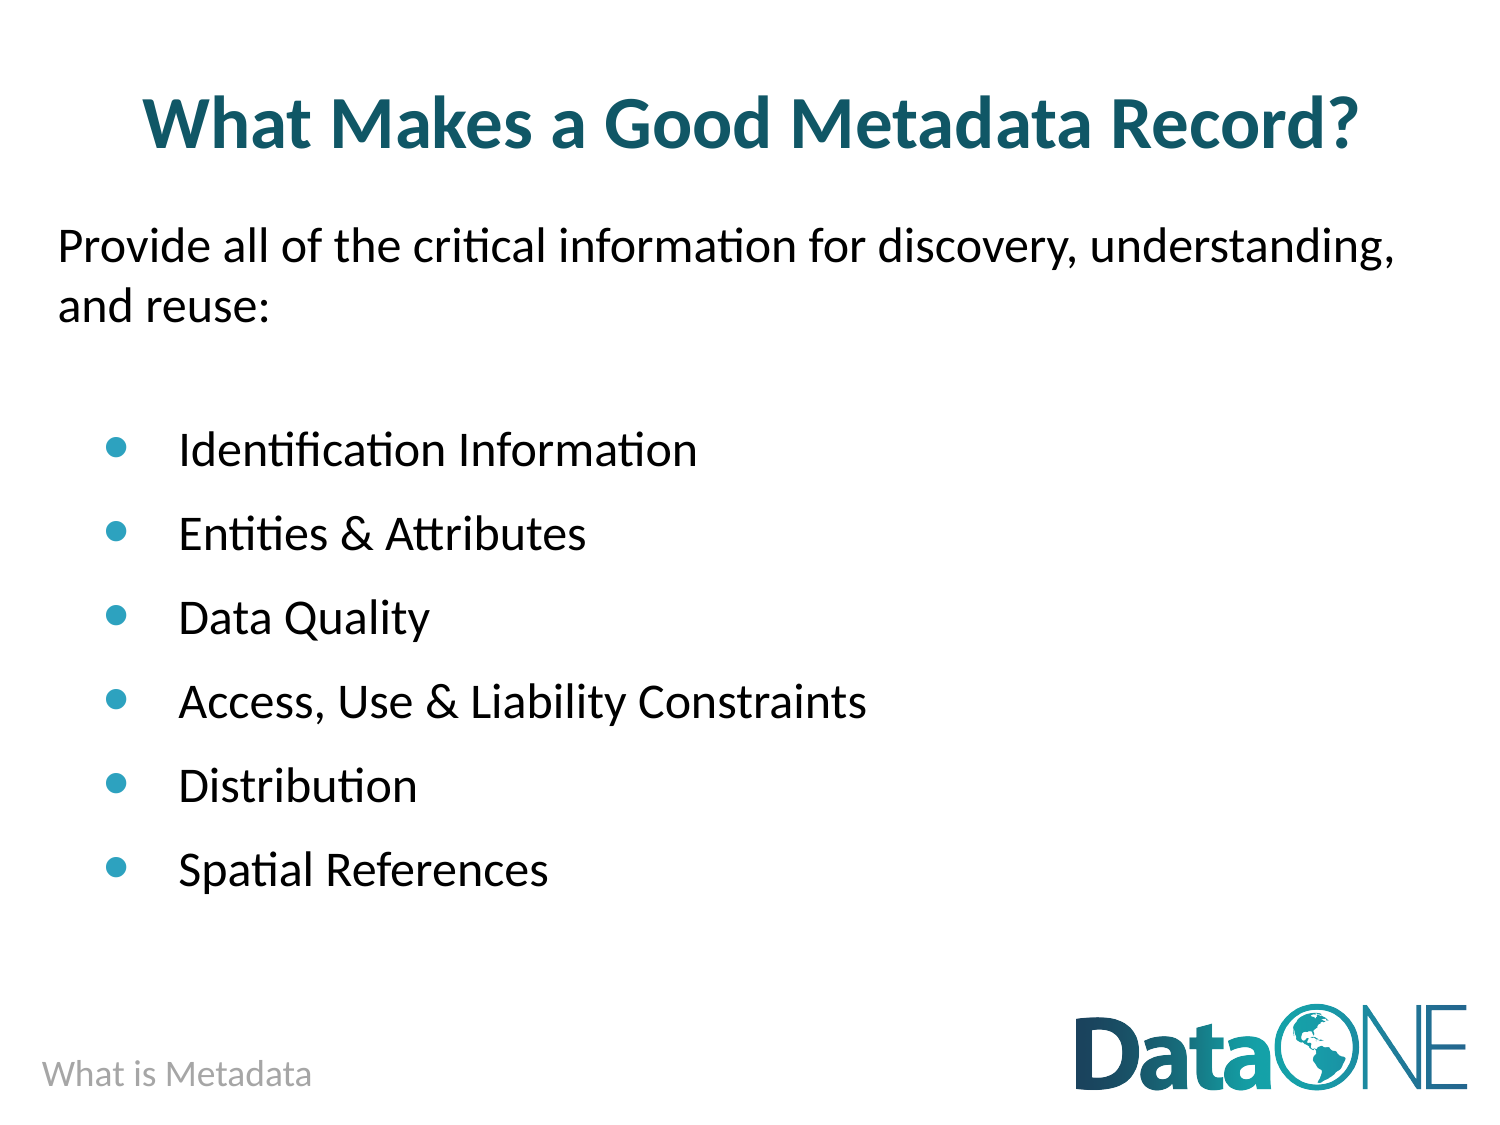

# What Makes a Good Metadata Record?
Provide all of the critical information for discovery, understanding, and reuse:

Identification Information
Entities & Attributes
Data Quality
Access, Use & Liability Constraints
Distribution
Spatial References